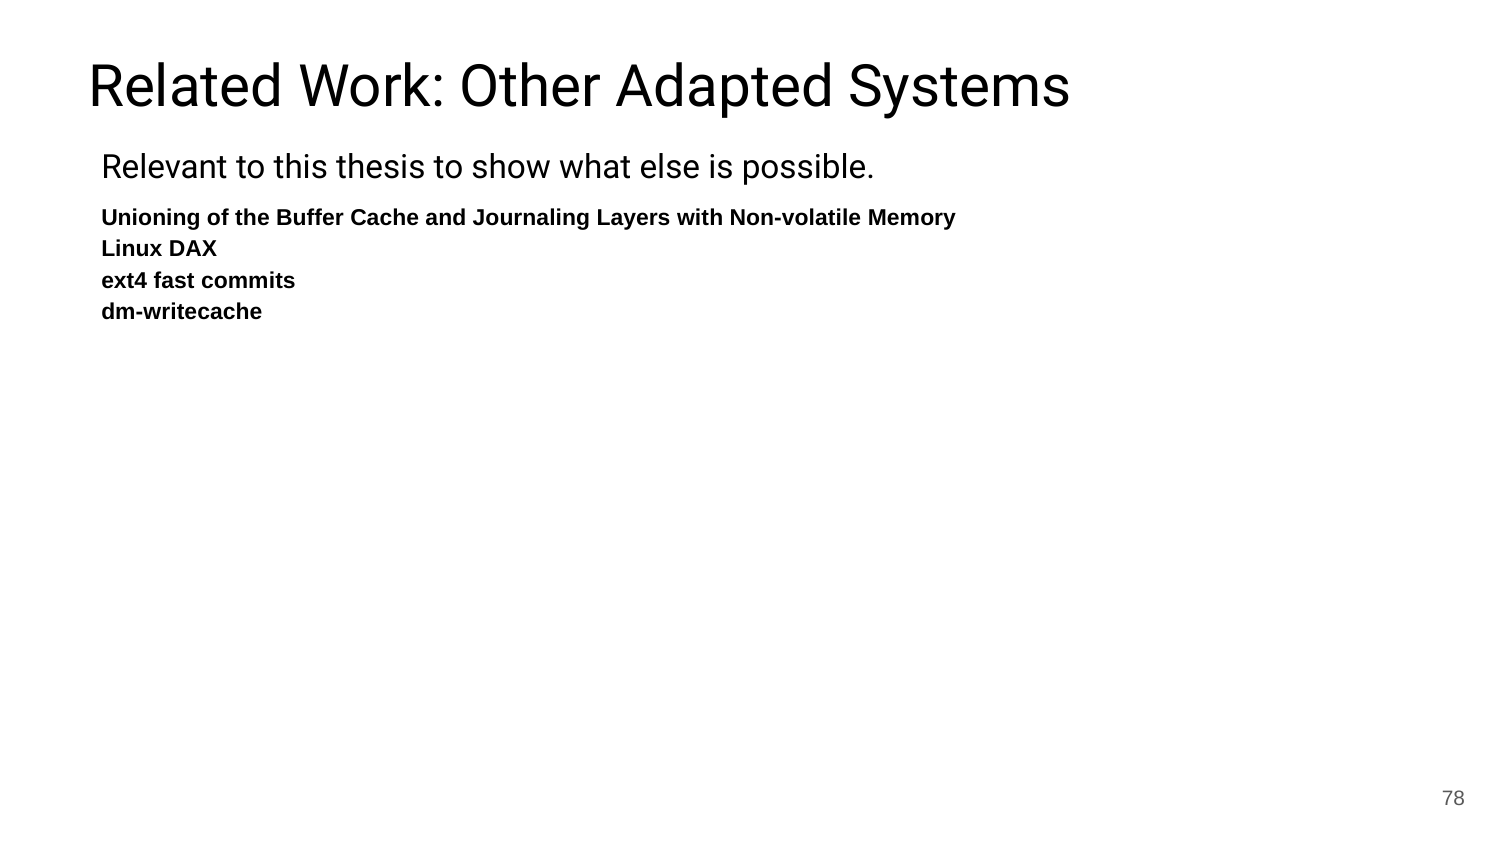

Related Work: Other Adapted Systems

Relevant to this thesis to show what else is possible.
Unioning of the Buffer Cache and Journaling Layers with Non-volatile Memory
Linux DAX
ext4 fast commits
dm-writecache

78